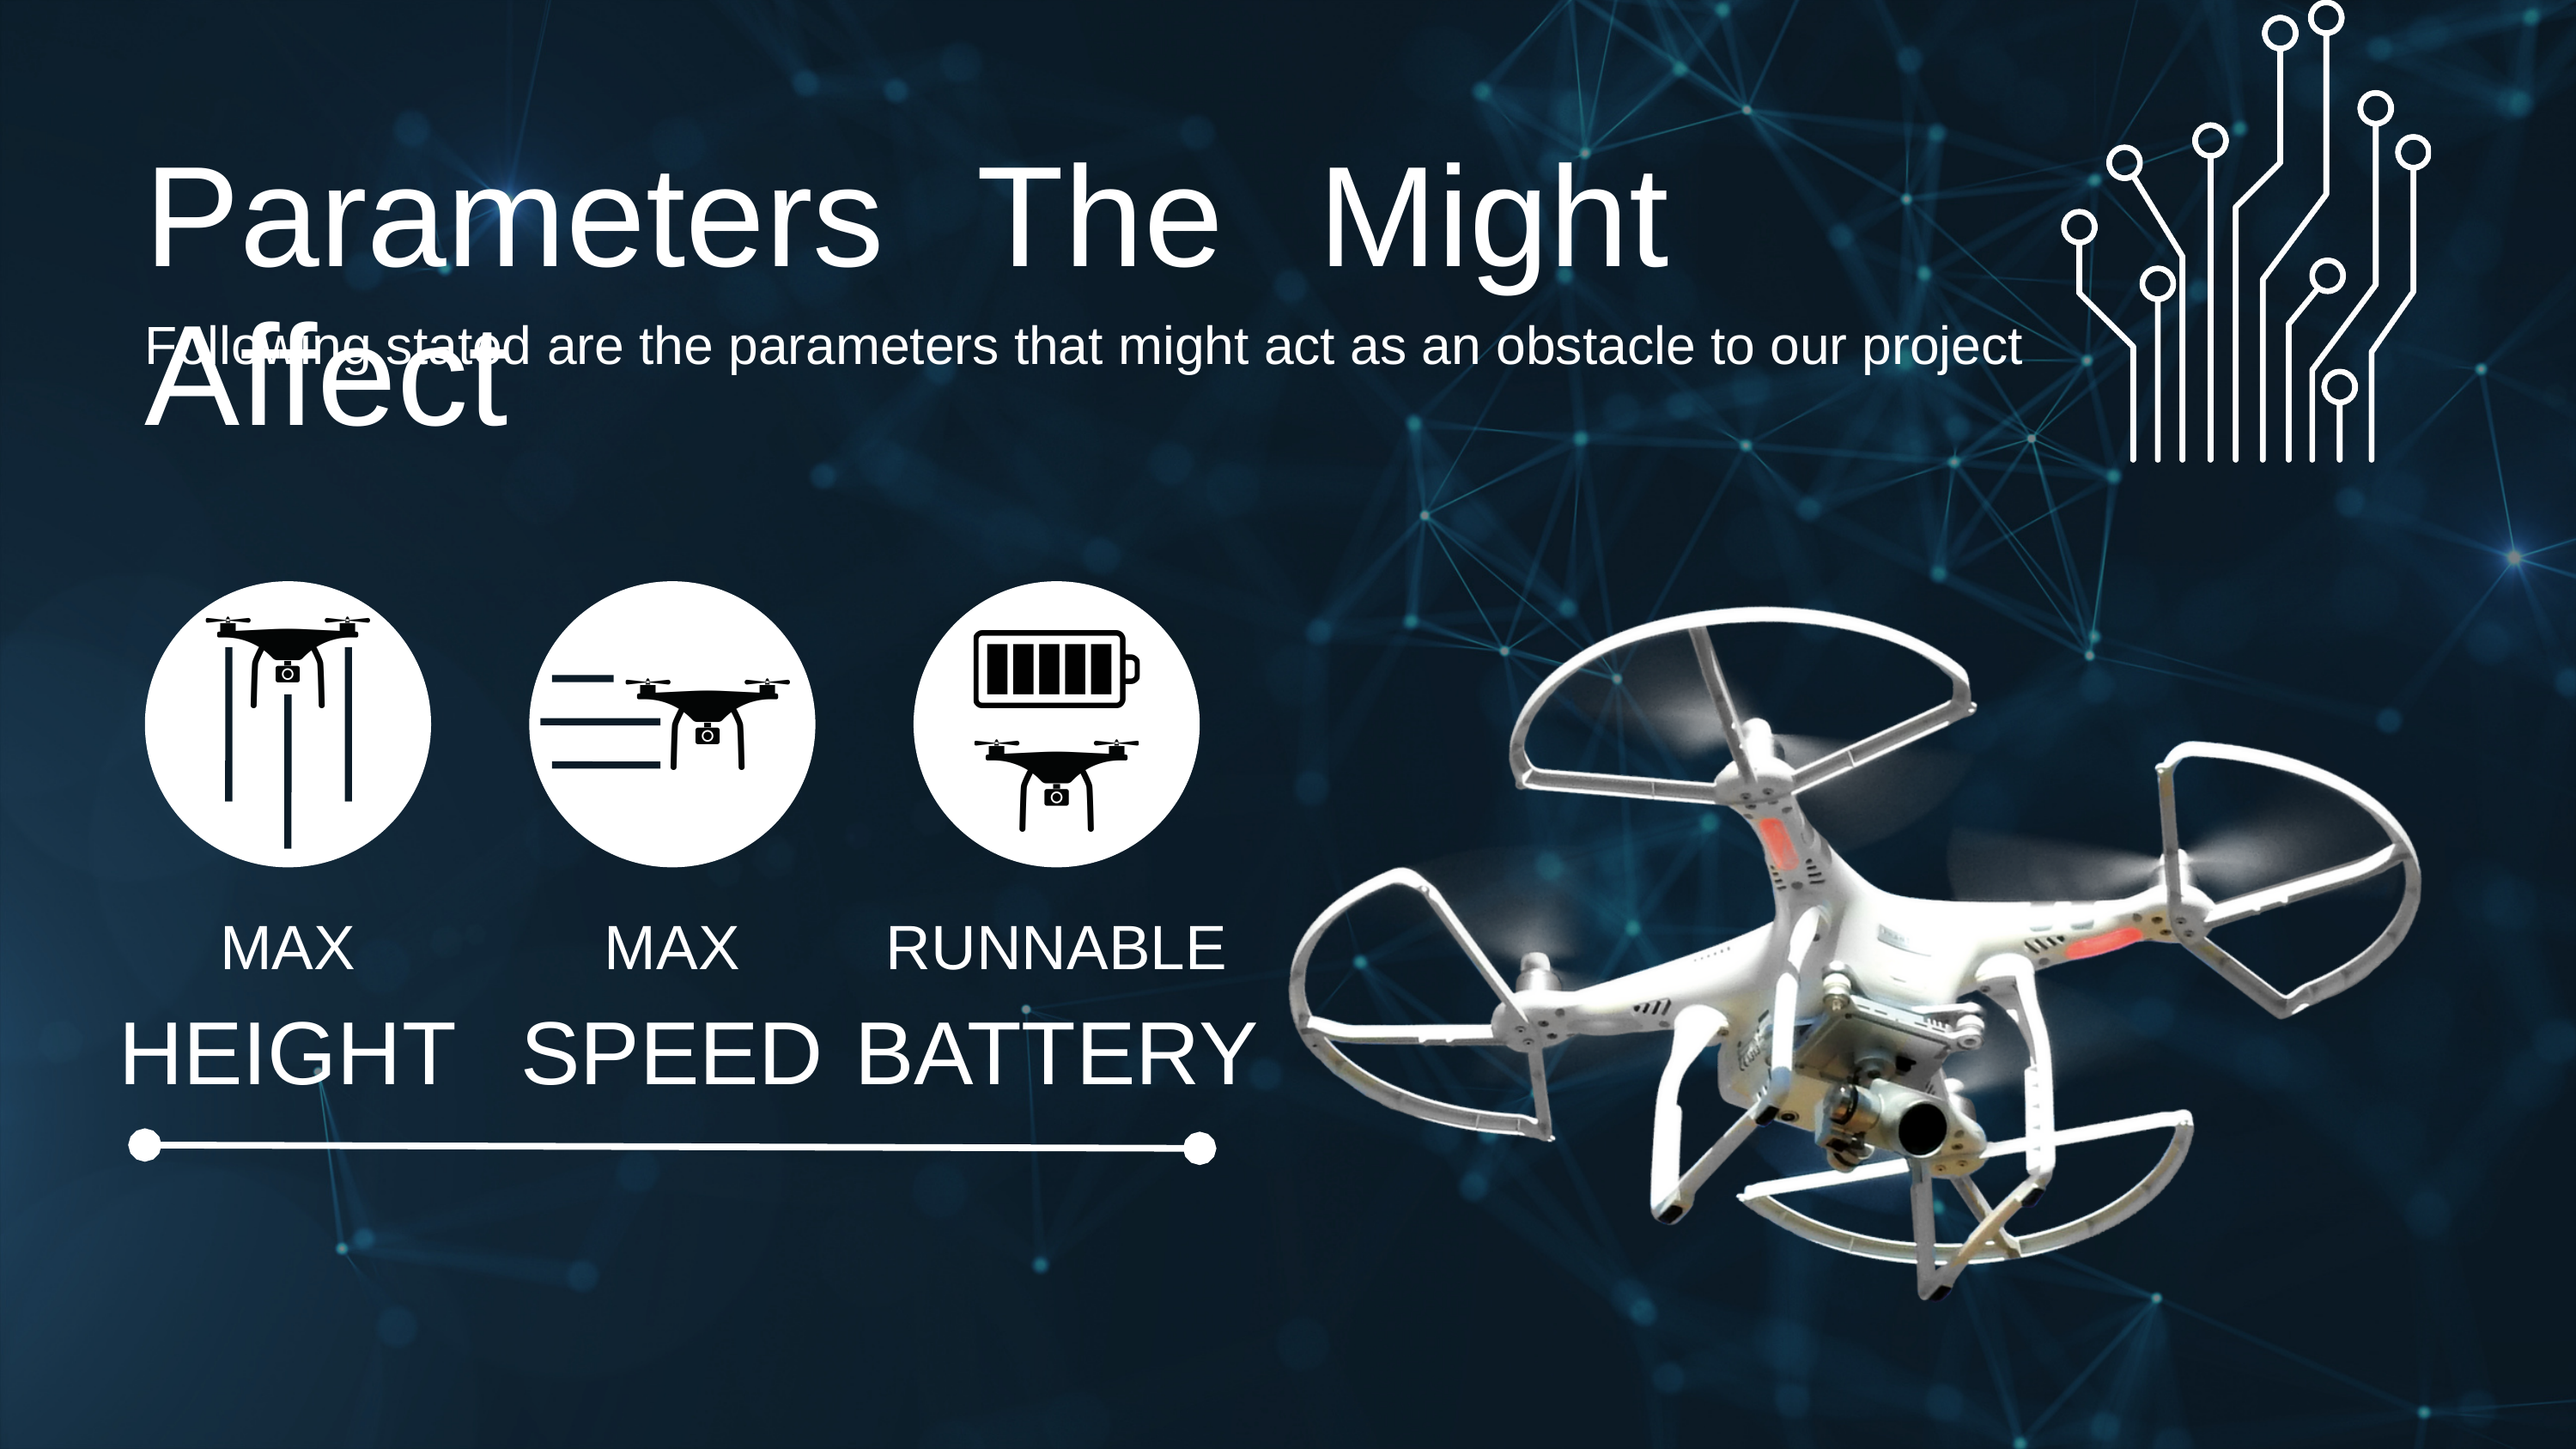

Parameters The Might Affect
Following stated are the parameters that might act as an obstacle to our project

MAX
MAX
RUNNABLE
HEIGHT
SPEED
BATTERY